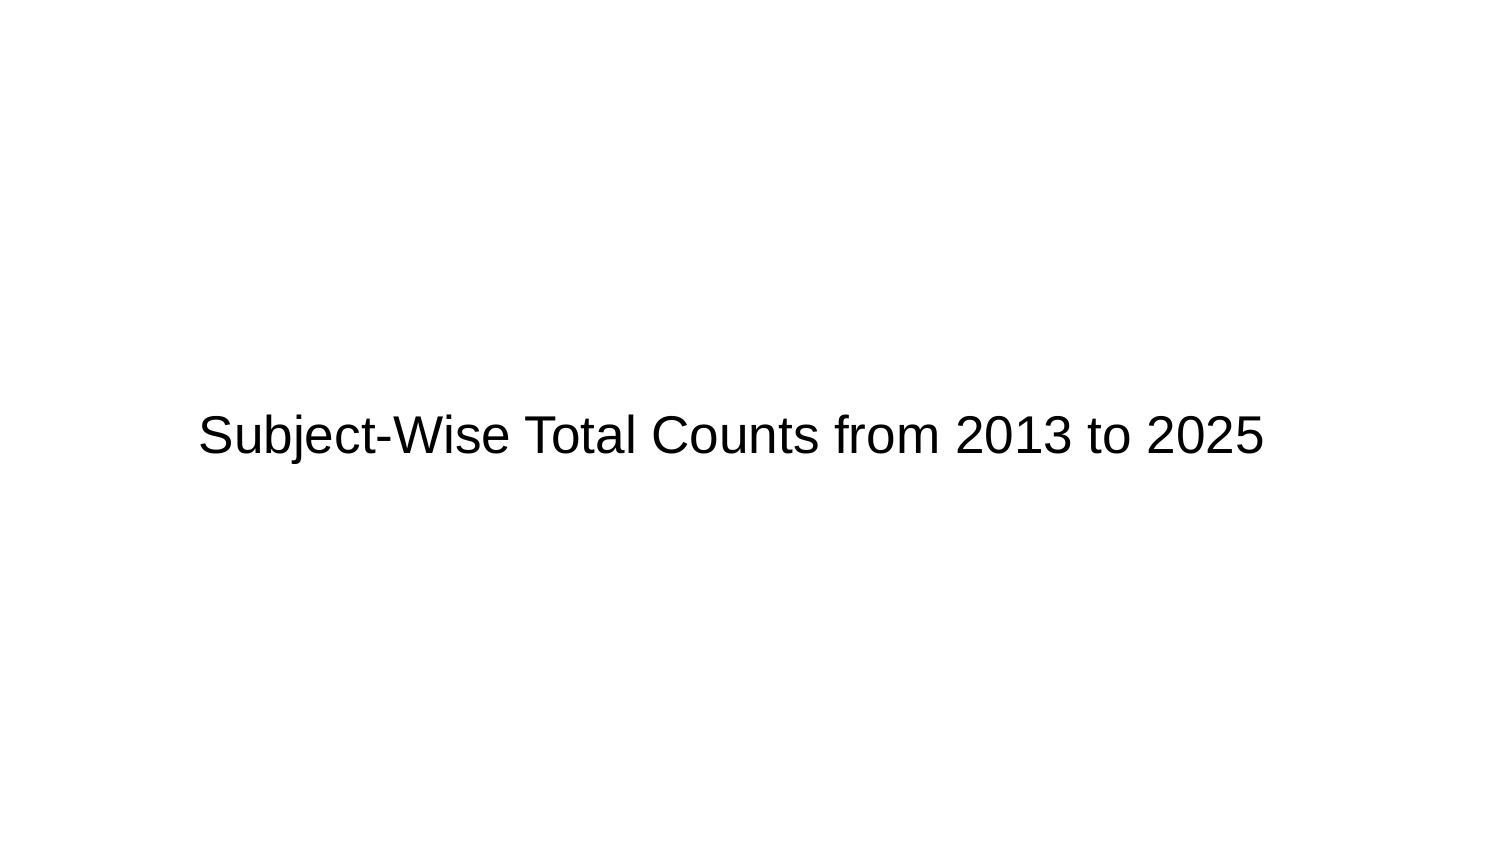

# Subject-Wise Total Counts from 2013 to 2025